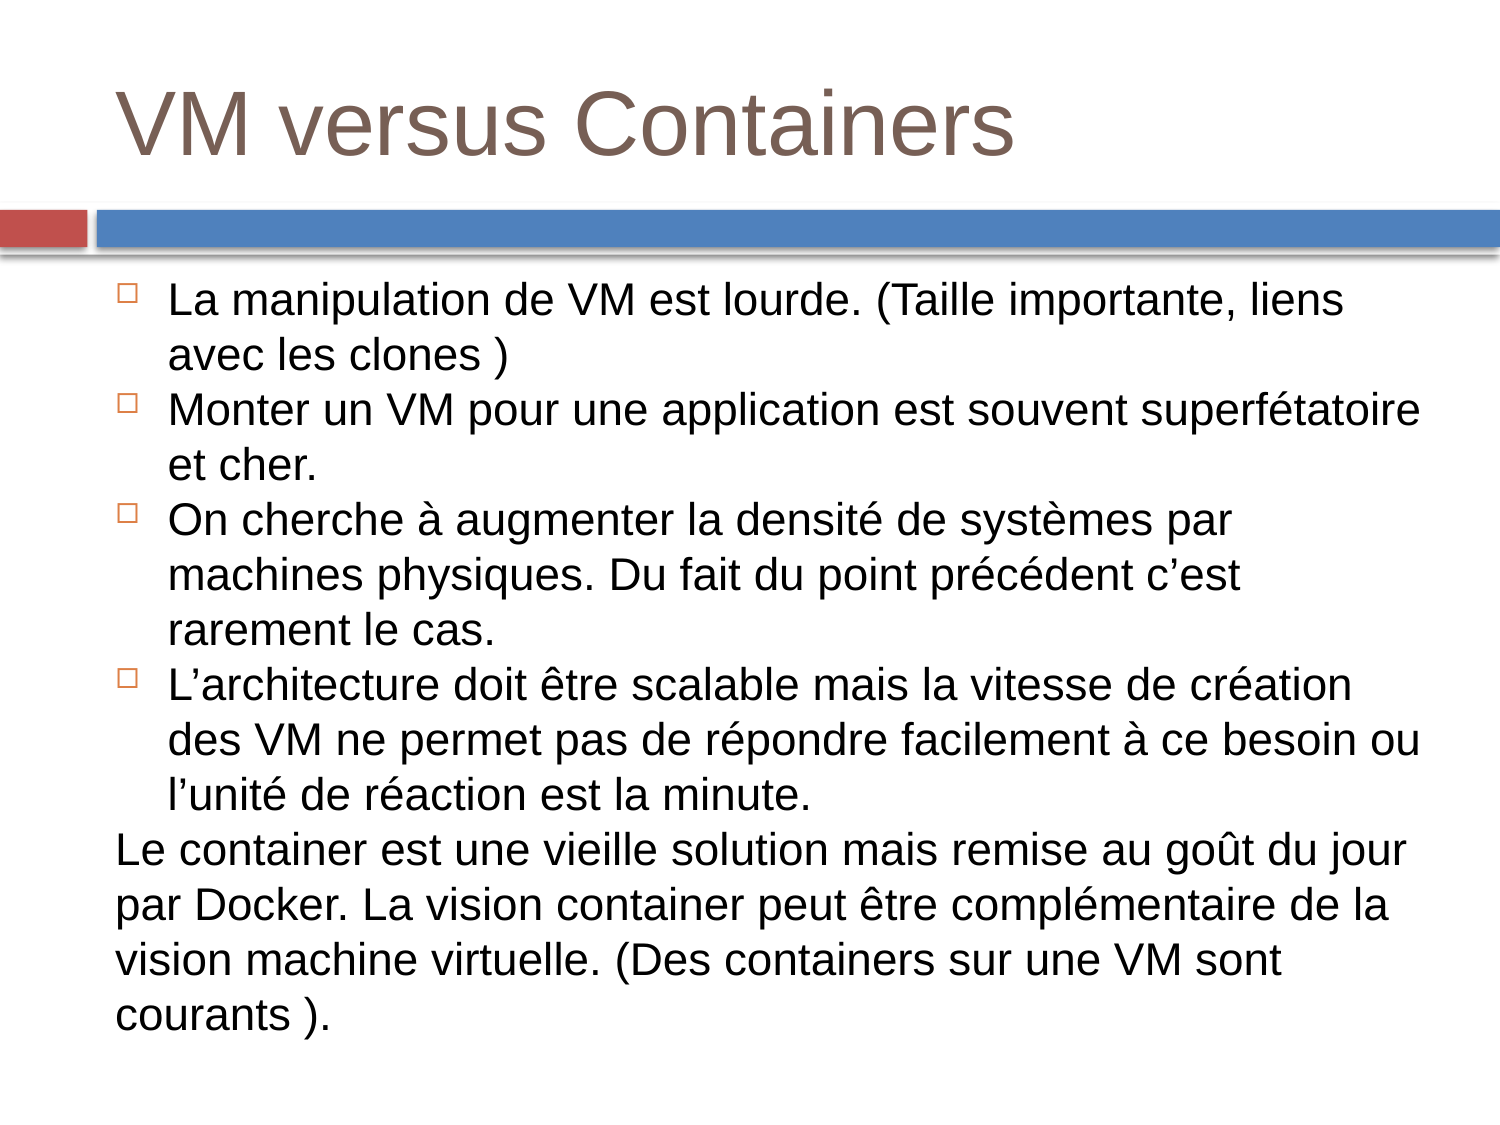

VM versus Containers
La manipulation de VM est lourde. (Taille importante, liens avec les clones )
Monter un VM pour une application est souvent superfétatoire et cher.
On cherche à augmenter la densité de systèmes par machines physiques. Du fait du point précédent c’est rarement le cas.
L’architecture doit être scalable mais la vitesse de création des VM ne permet pas de répondre facilement à ce besoin ou l’unité de réaction est la minute.
Le container est une vieille solution mais remise au goût du jour par Docker. La vision container peut être complémentaire de la vision machine virtuelle. (Des containers sur une VM sont courants ).